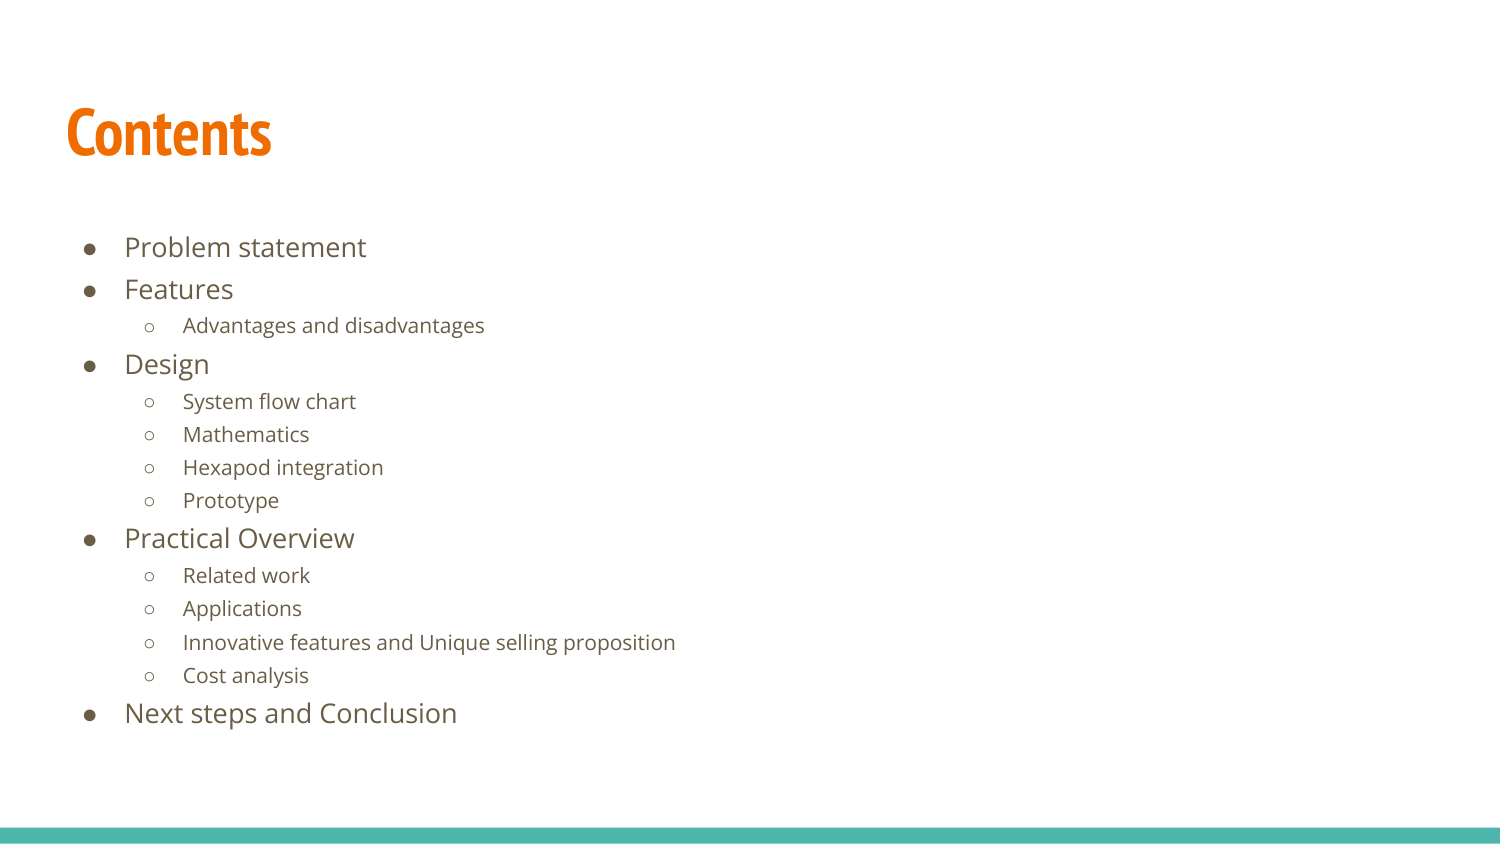

# Contents
Problem statement
Features
Advantages and disadvantages
Design
System flow chart
Mathematics
Hexapod integration
Prototype
Practical Overview
Related work
Applications
Innovative features and Unique selling proposition
Cost analysis
Next steps and Conclusion